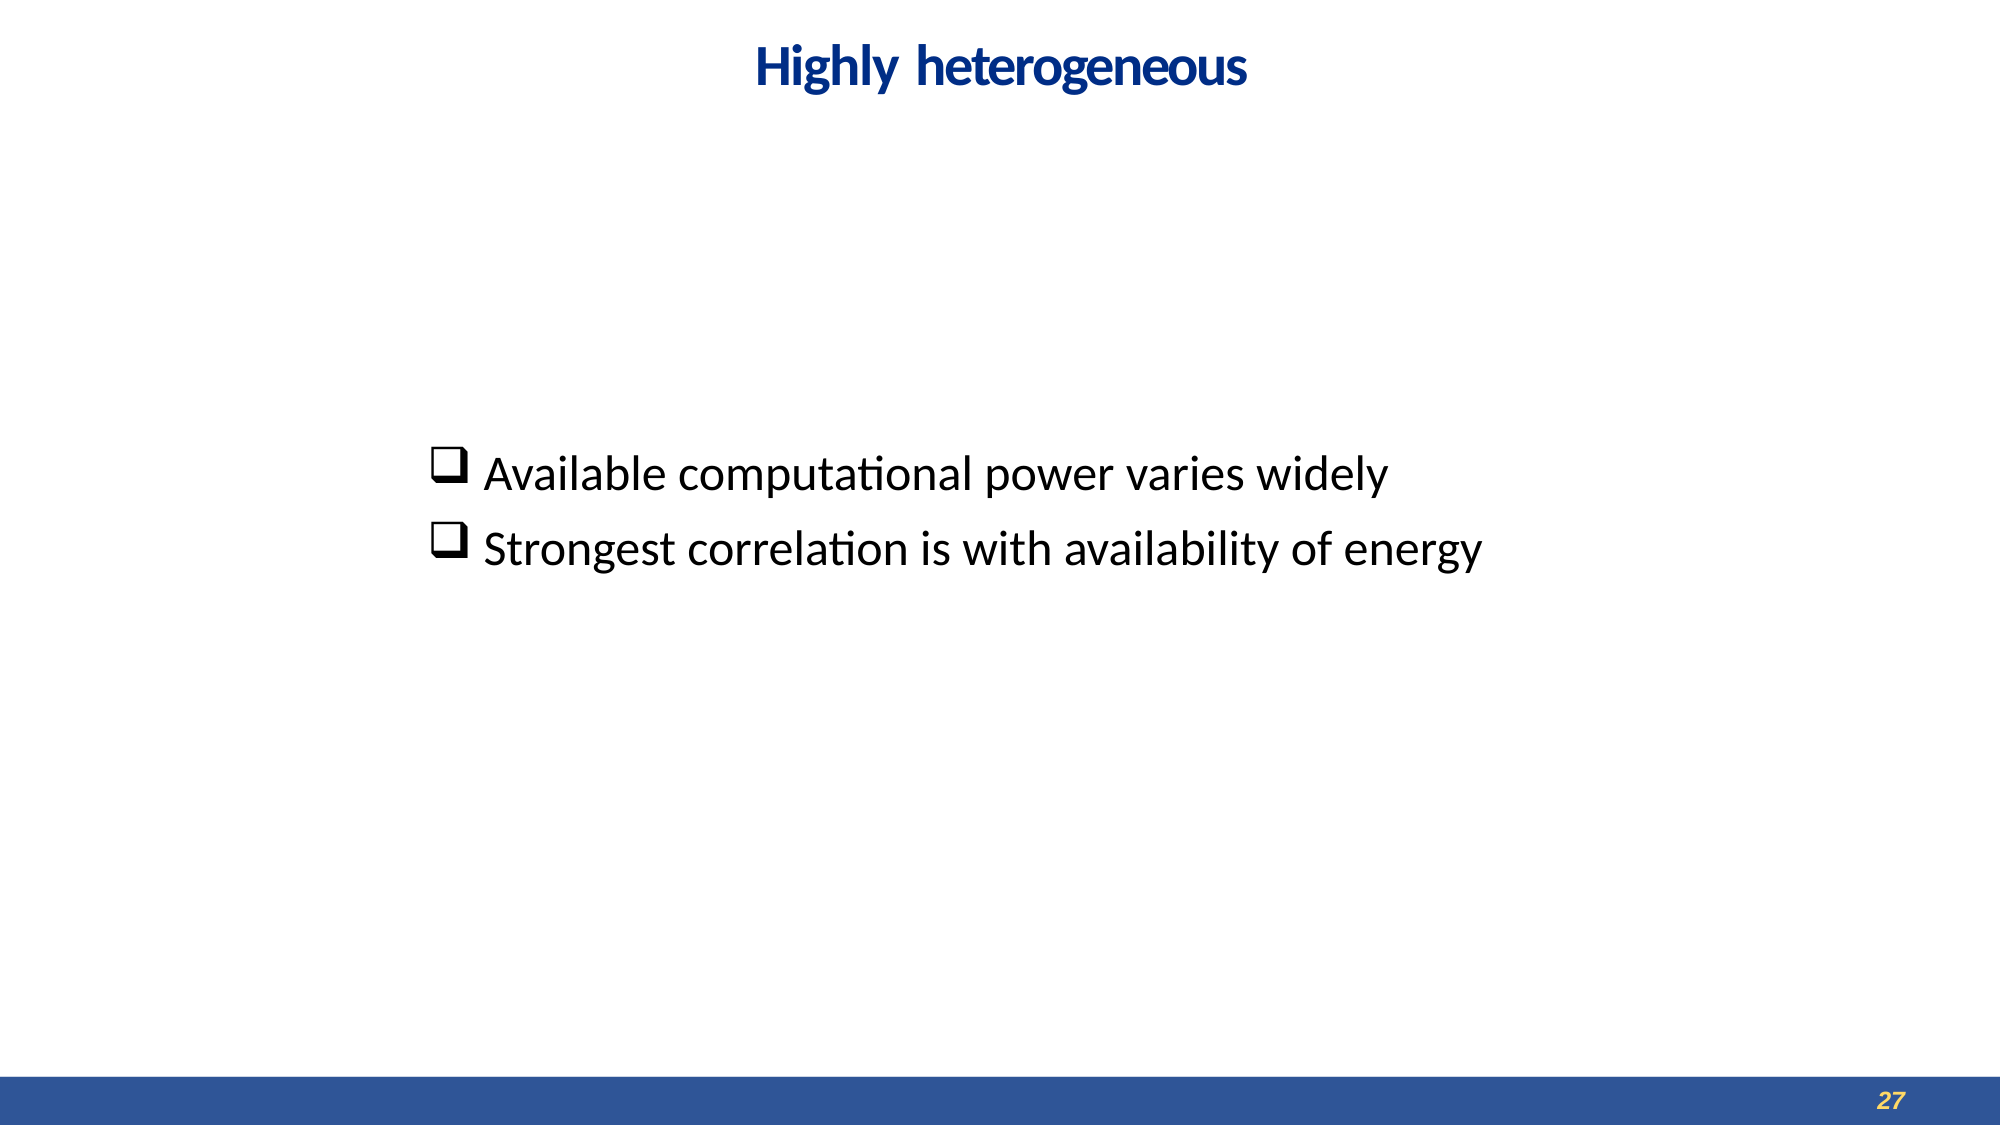

# Highly heterogeneous
 Available computational power varies widely
 Strongest correlation is with availability of energy